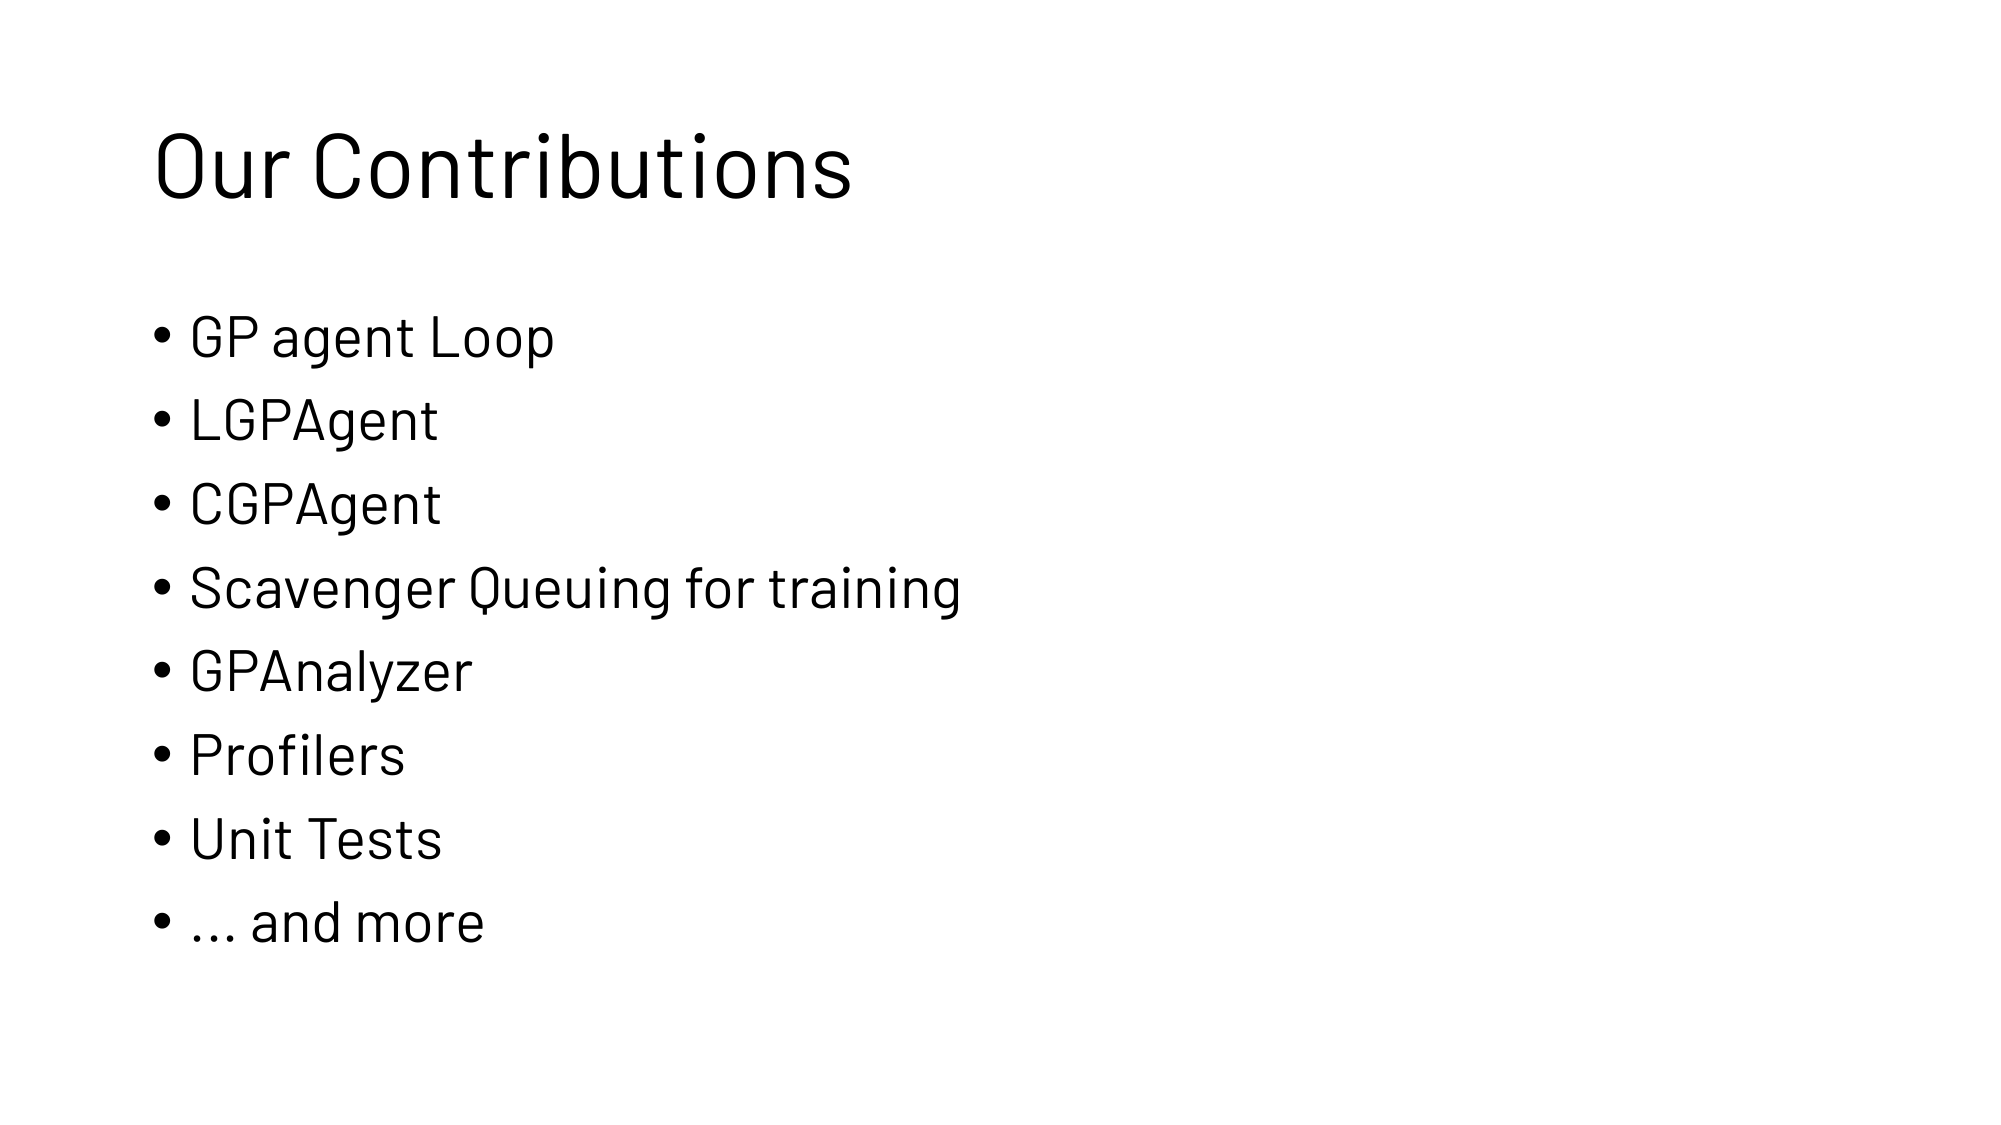

# Our Contributions
GP agent Loop
LGPAgent
CGPAgent
Scavenger Queuing for training
GPAnalyzer
Profilers
Unit Tests
... and more